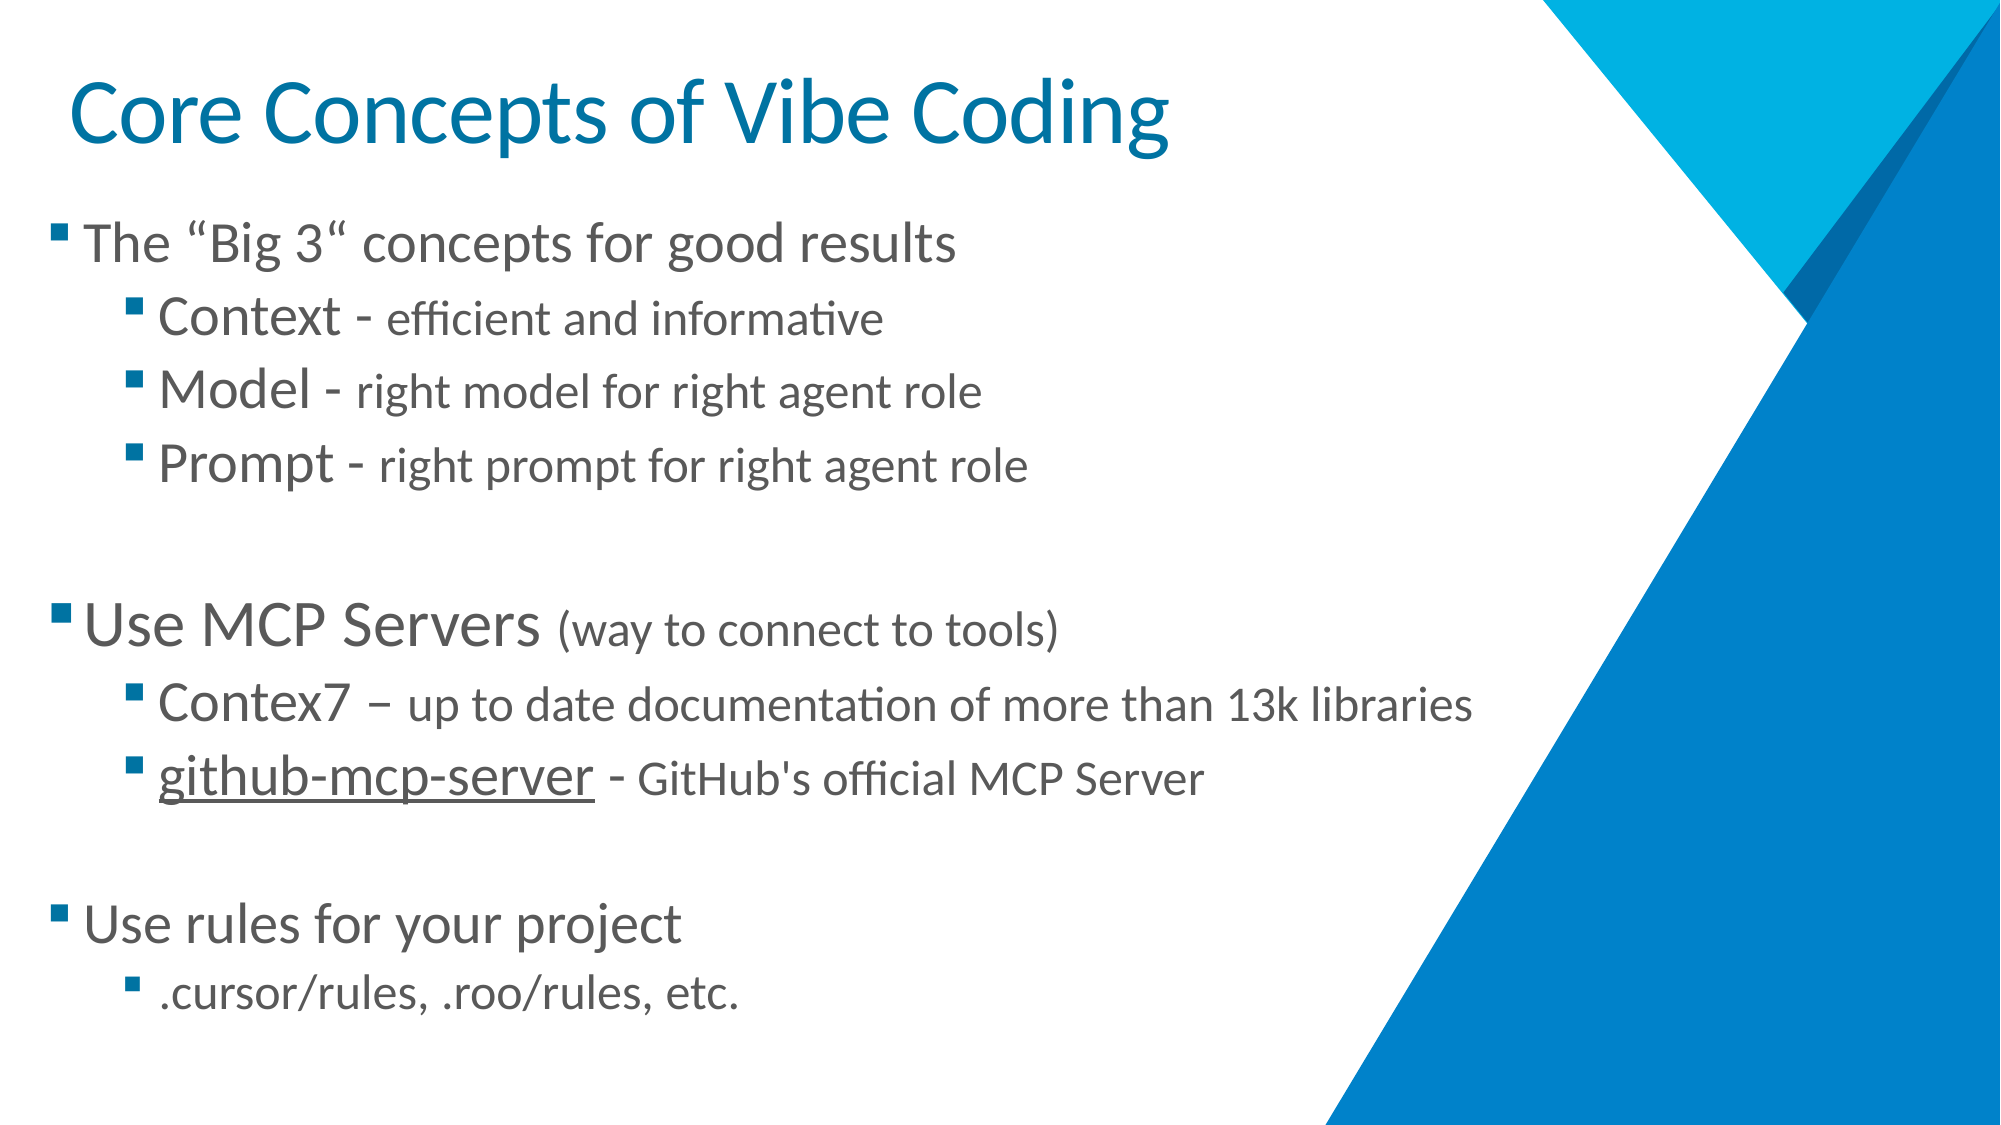

# Core Concepts of Vibe Coding

The “Big 3“ concepts for good results
Context - efficient and informative
Model - right model for right agent role
Prompt - right prompt for right agent role

Use MCP Servers (way to connect to tools)
Contex7 – up to date documentation of more than 13k libraries
github-mcp-server - GitHub's official MCP Server

Use rules for your project
.cursor/rules, .roo/rules, etc.